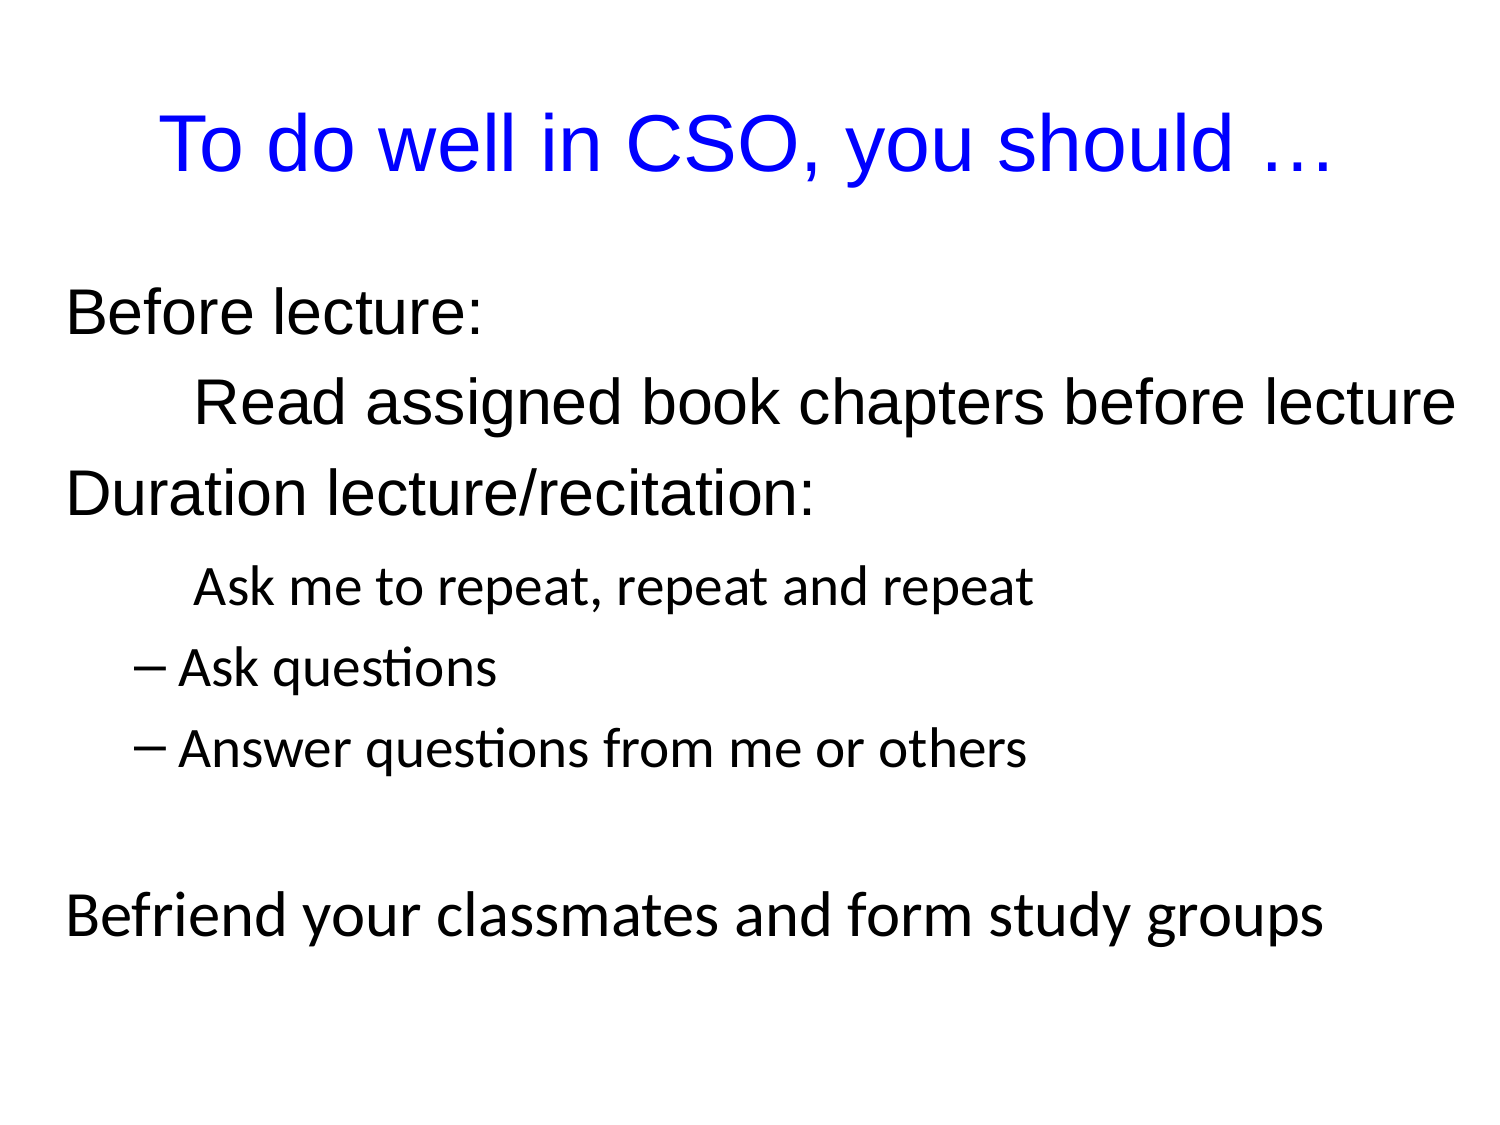

# To do well in CSO, you should …
Before lecture:
	Read assigned book chapters before lecture
Duration lecture/recitation:
	Ask me to repeat, repeat and repeat
Ask questions
Answer questions from me or others

Befriend your classmates and form study groups